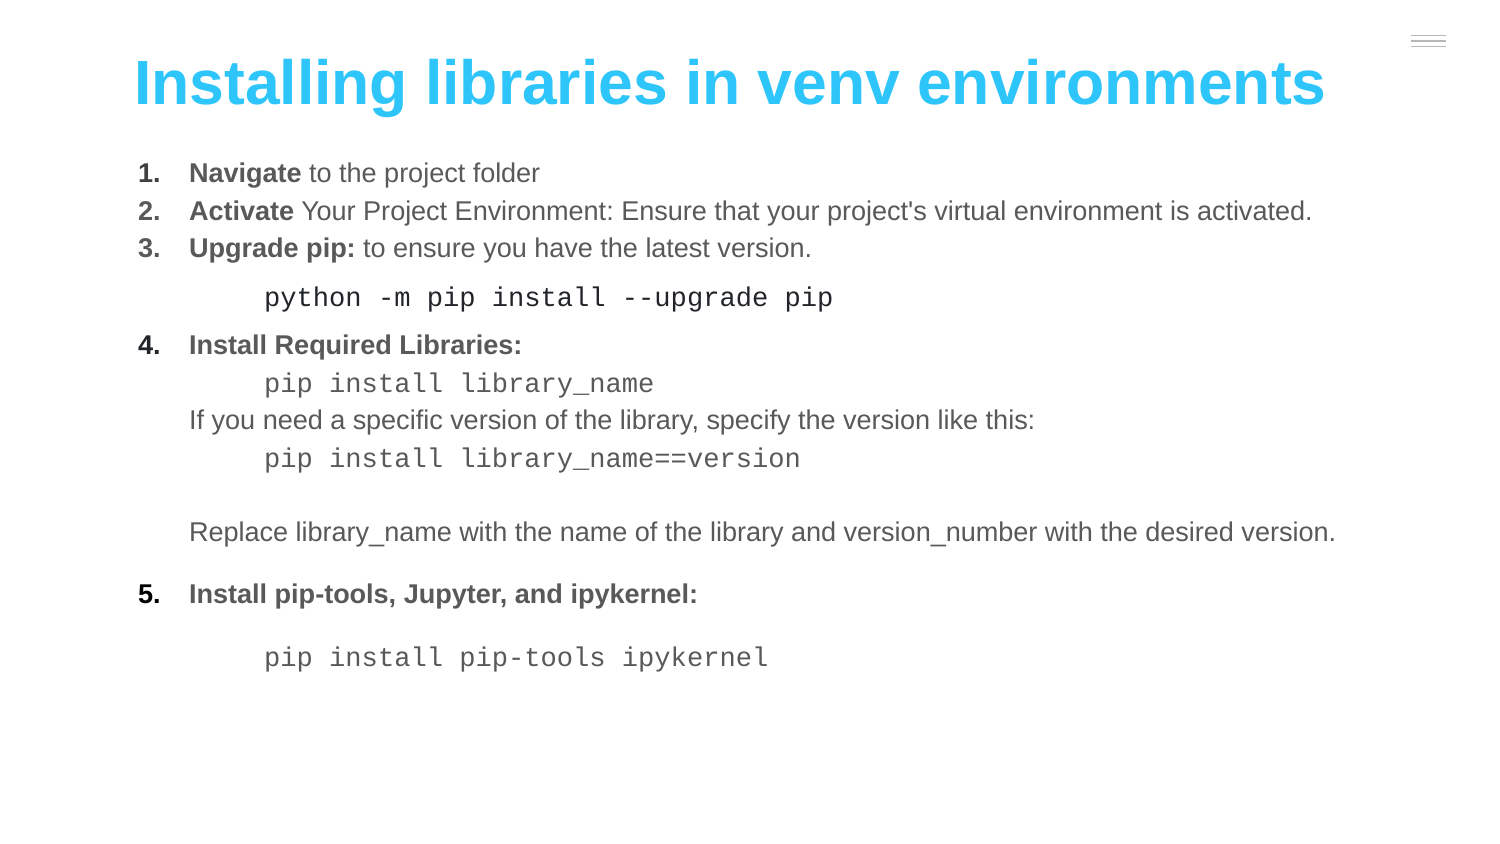

Installing libraries in venv environments
Navigate to the project folder
Activate Your Project Environment: Ensure that your project's virtual environment is activated.
Upgrade pip: to ensure you have the latest version.
python -m pip install --upgrade pip
Install Required Libraries:
pip install library_name
If you need a specific version of the library, specify the version like this:
pip install library_name==version
Replace library_name with the name of the library and version_number with the desired version.
Install pip-tools, Jupyter, and ipykernel:
pip install pip-tools ipykernel